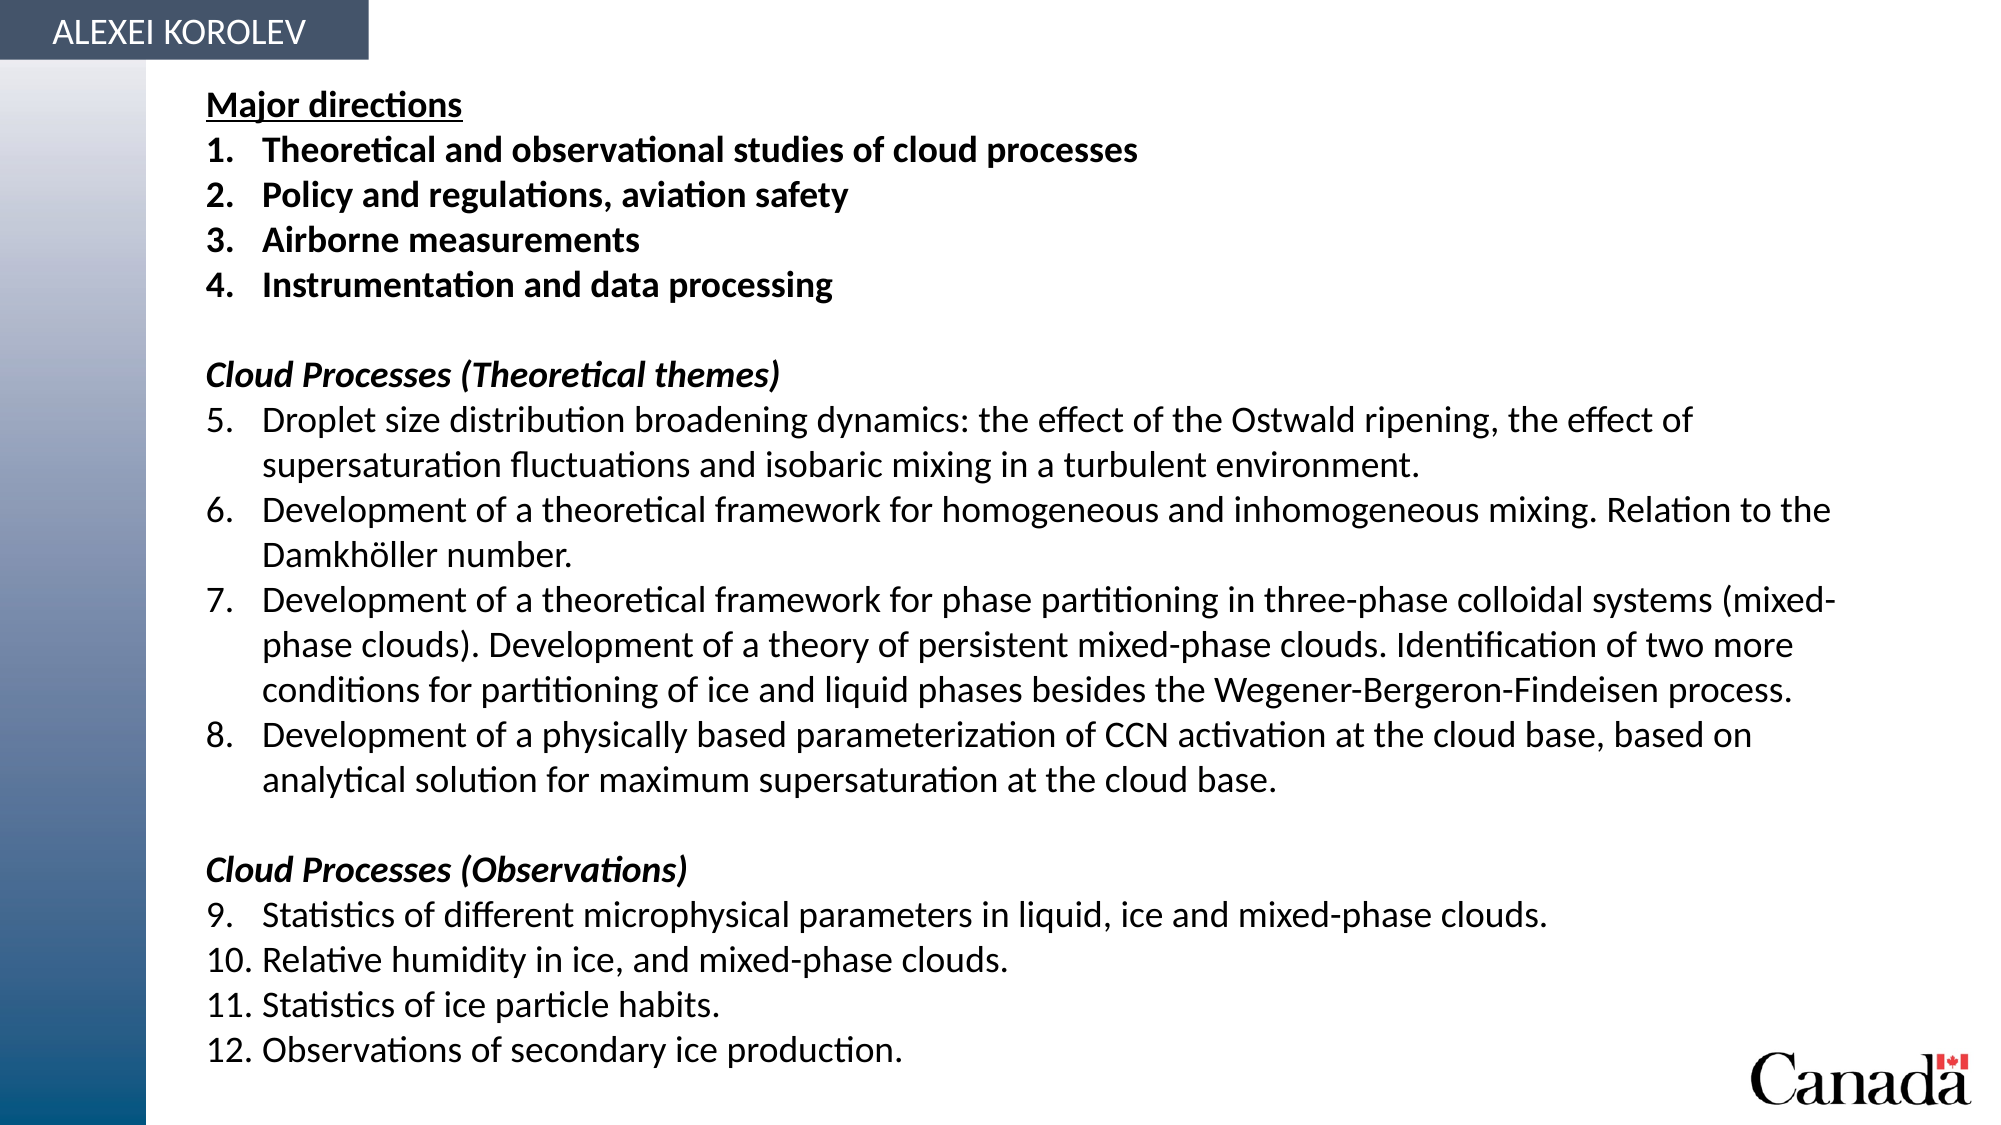

ALEXEI KOROLEV
Major directions
Theoretical and observational studies of cloud processes
Policy and regulations, aviation safety
Airborne measurements
Instrumentation and data processing

Cloud Processes (Theoretical themes)
Droplet size distribution broadening dynamics: the effect of the Ostwald ripening, the effect of supersaturation fluctuations and isobaric mixing in a turbulent environment.
Development of a theoretical framework for homogeneous and inhomogeneous mixing. Relation to the Damkhöller number.
Development of a theoretical framework for phase partitioning in three-phase colloidal systems (mixed-phase clouds). Development of a theory of persistent mixed-phase clouds. Identification of two more conditions for partitioning of ice and liquid phases besides the Wegener-Bergeron-Findeisen process.
Development of a physically based parameterization of CCN activation at the cloud base, based on analytical solution for maximum supersaturation at the cloud base.

Cloud Processes (Observations)
Statistics of different microphysical parameters in liquid, ice and mixed-phase clouds.
Relative humidity in ice, and mixed-phase clouds.
Statistics of ice particle habits.
Observations of secondary ice production.